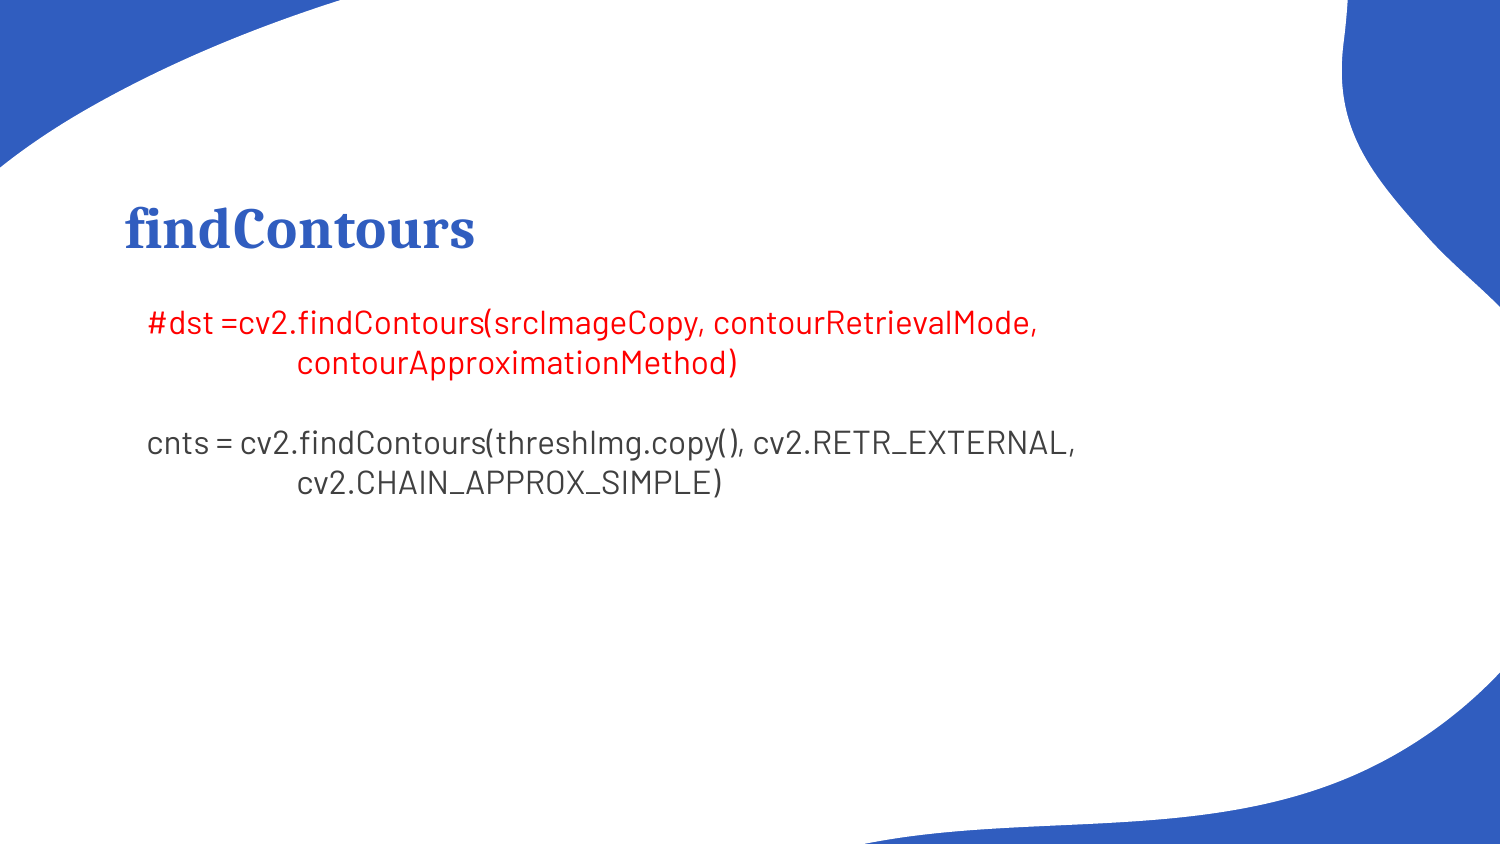

findContours
#dst =cv2.findContours(srcImageCopy, contourRetrievalMode,
	contourApproximationMethod)

cnts = cv2.findContours(threshImg.copy(), cv2.RETR_EXTERNAL,
	cv2.CHAIN_APPROX_SIMPLE)